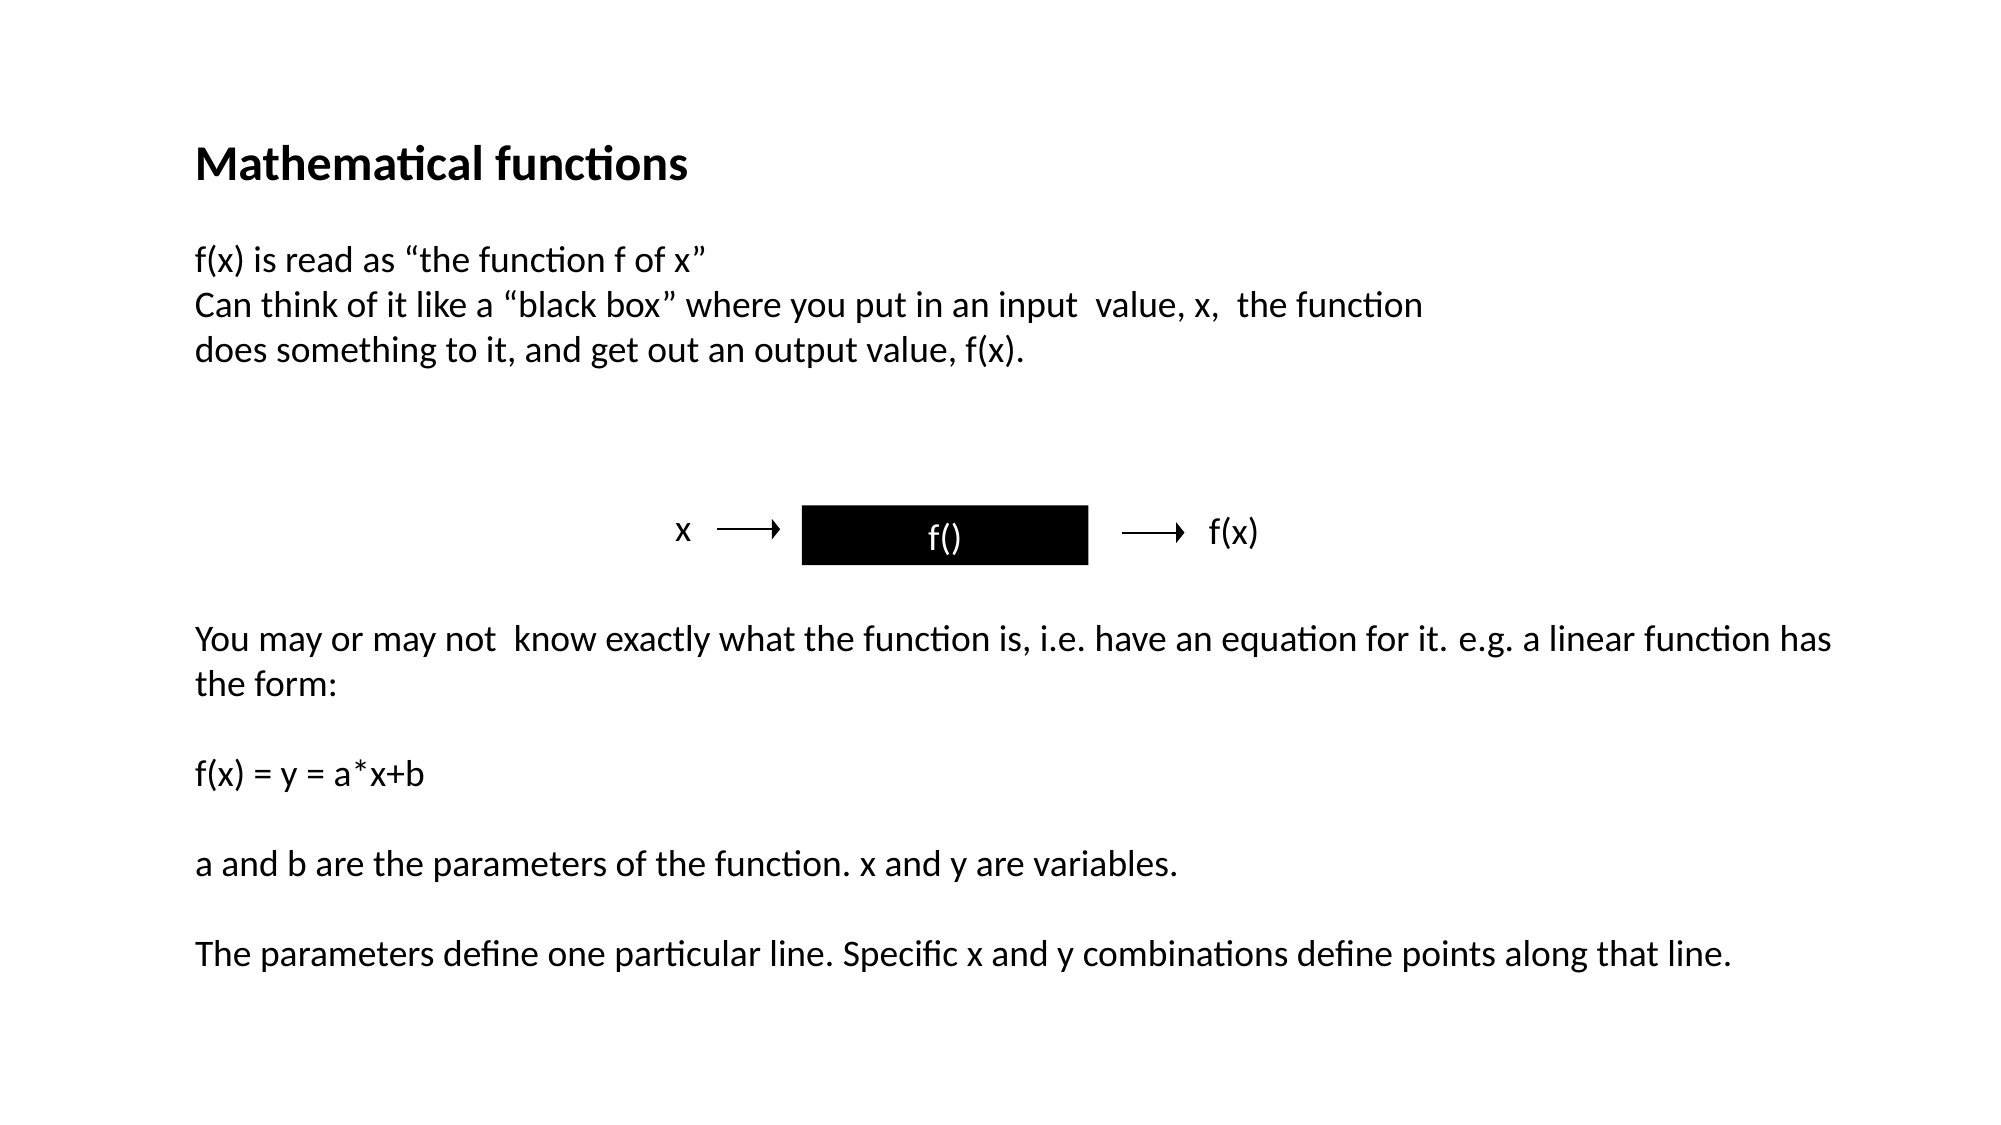

Mathematical functions

f(x) is read as “the function f of x”
Can think of it like a “black box” where you put in an input  value, x,  the function
does something to it, and get out an output value, f(x).
x
f(x)
f()
You may or may not  know exactly what the function is, i.e. have an equation for it. e.g. a linear function has the form:

f(x) = y = a*x+b

a and b are the parameters of the function. x and y are variables.

The parameters define one particular line. Specific x and y combinations define points along that line.